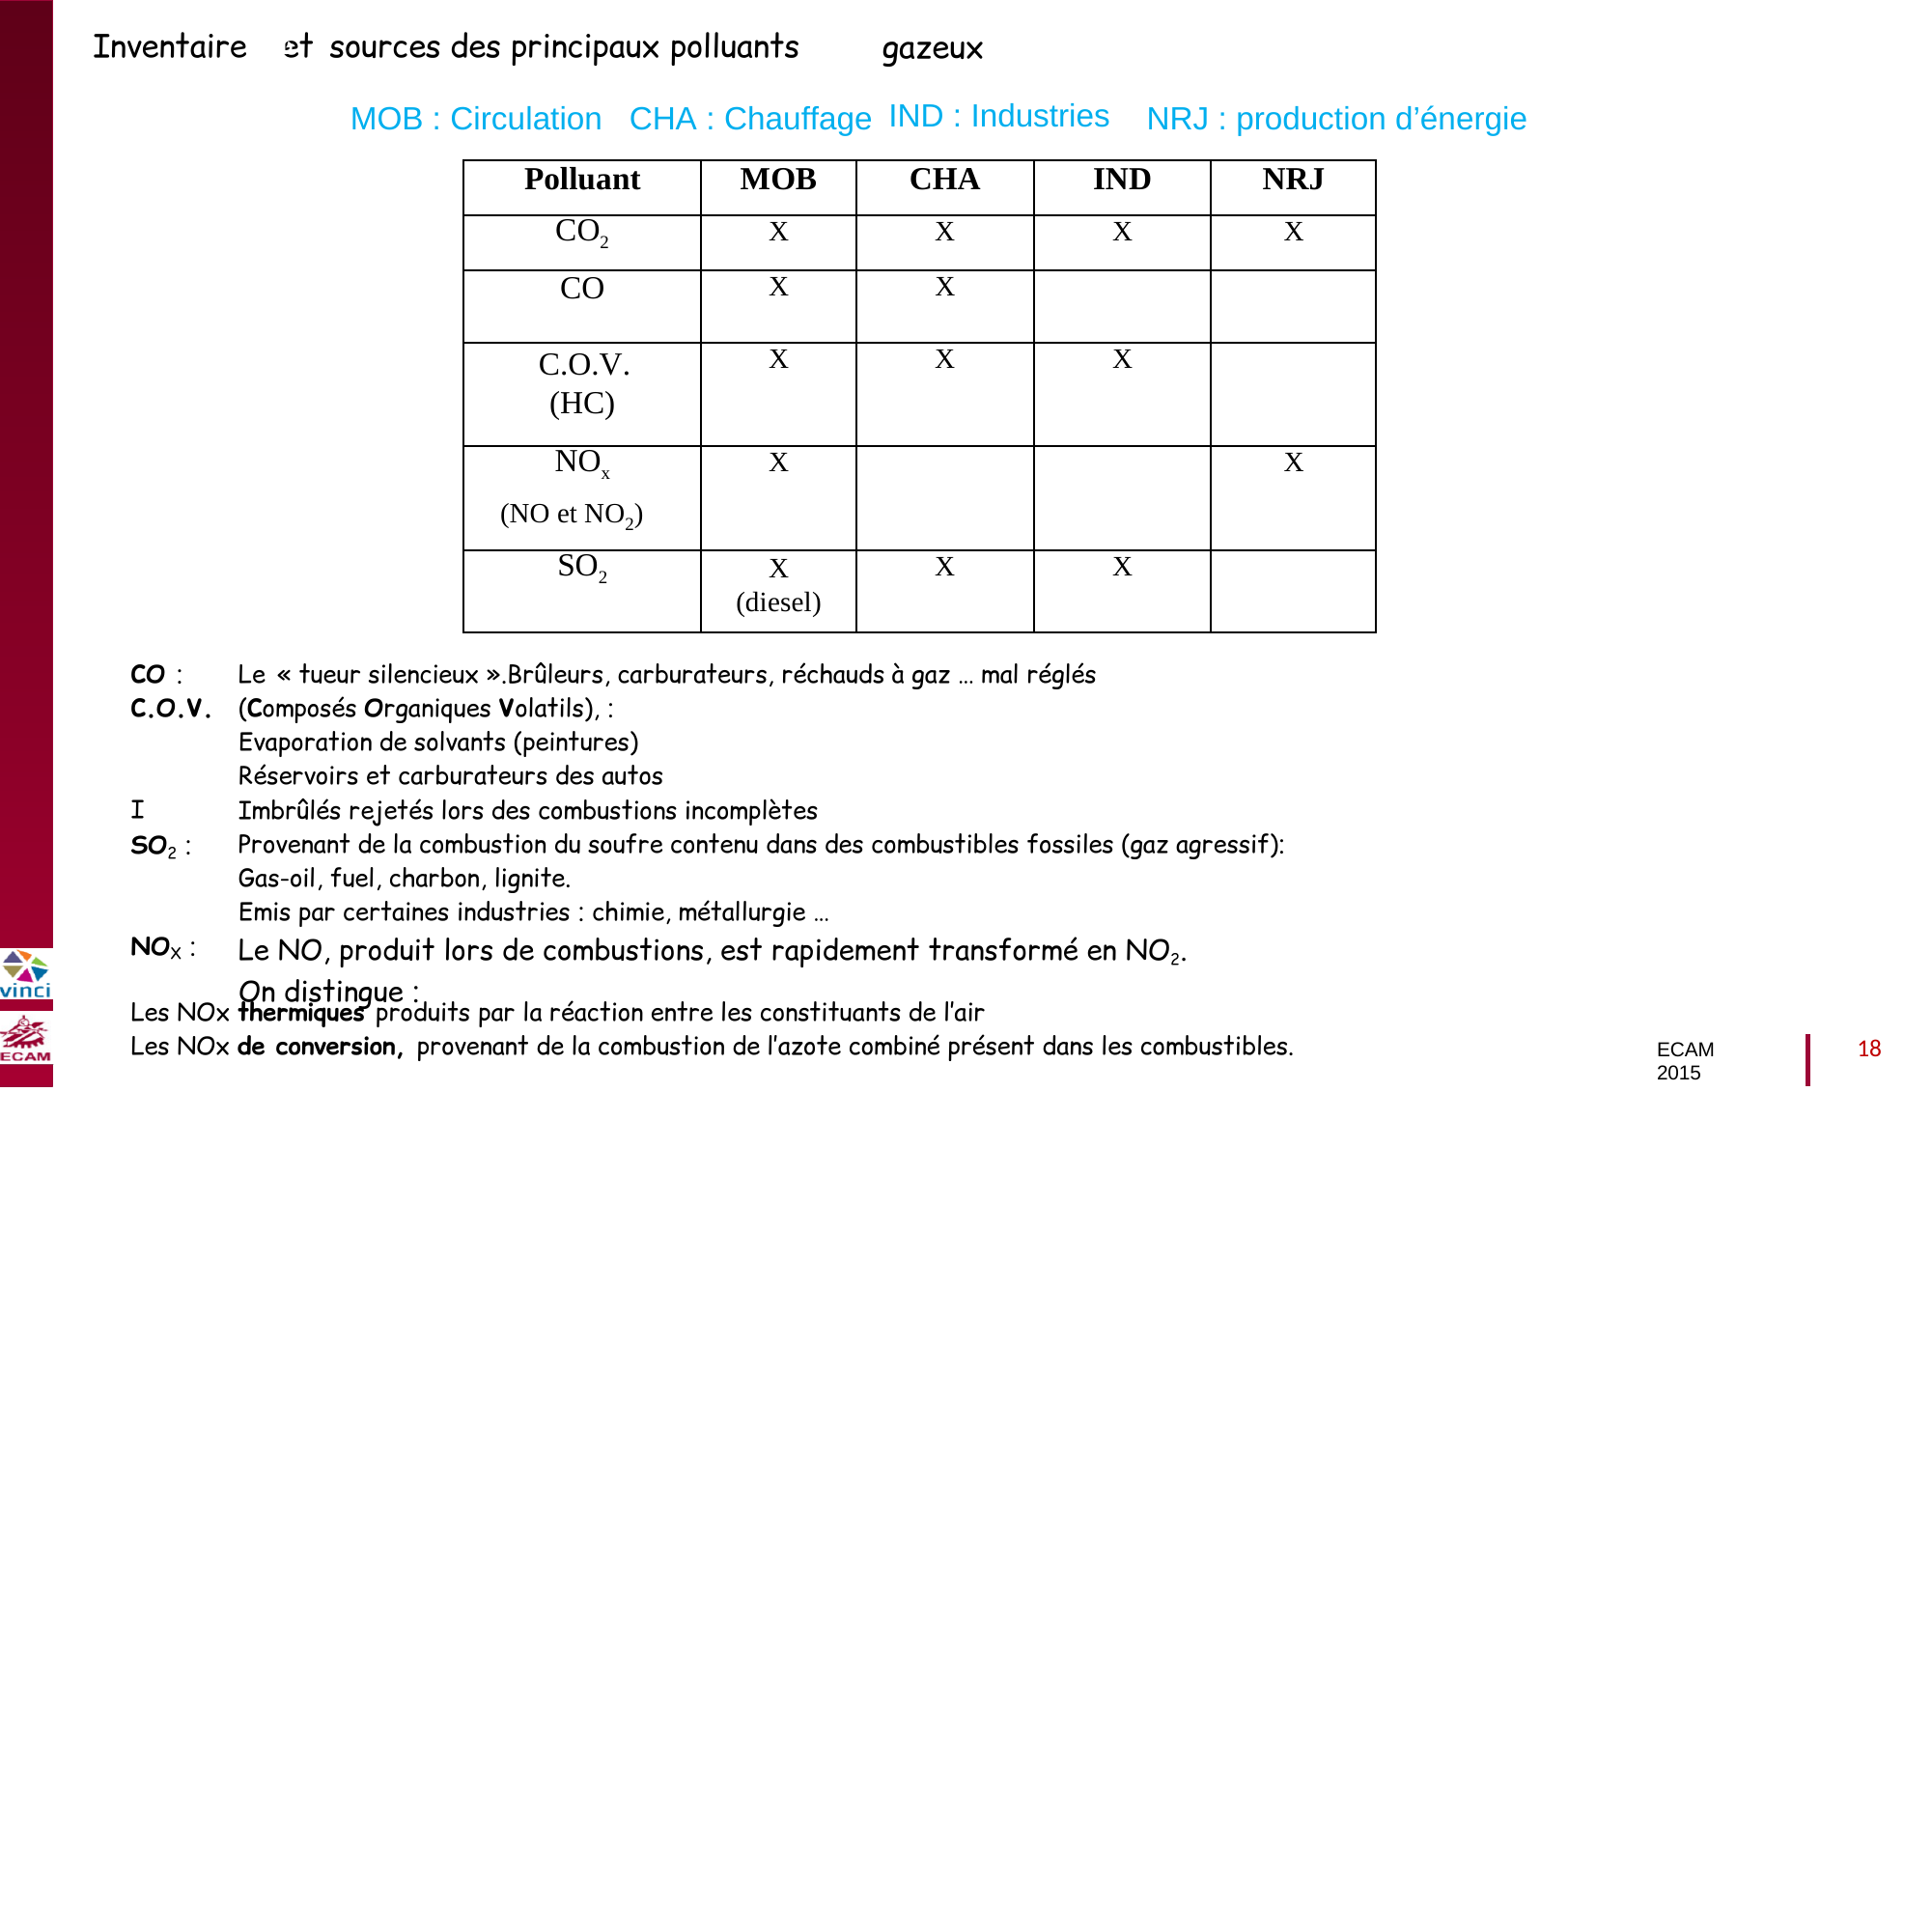

Inventaire
et
sources des principaux polluants
gazeux
IND : Industries
MOB : Circulation
CHA : Chauffage
NRJ : production d’énergie

Polluant
MOB
CHA
IND
NRJ

CO2
X
X
X
X

CO
X
X

B2040-Chimie du vivant et environnement

C.O.V. (HC)
X
X
X

NOx
X

X
(NO et NO2)

SO2
X (diesel)
X
X

CO :
C.O.V.
Le
« tueur silencieux ».Brûleurs, carburateurs, réchauds à gaz … mal réglés
(Composés Organiques Volatils), :
Evaporation de solvants (peintures)
Réservoirs et carburateurs des autos
Imbrûlés rejetés lors des combustions incomplètes
Provenant de la combustion du soufre contenu dans des combustibles fossiles (gaz agressif):
Gas-oil, fuel, charbon, lignite.
Emis par certaines industries : chimie, métallurgie …
Le NO, produit lors de combustions, est rapidement transformé en NO2.
On distingue :
I
SO2 :
NOX :

Les NOx thermiques produits par la réaction entre les constituants de l’air
Les NOx de conversion, provenant de la combustion de l’azote combiné présent dans les combustibles.

18
ECAM 2015